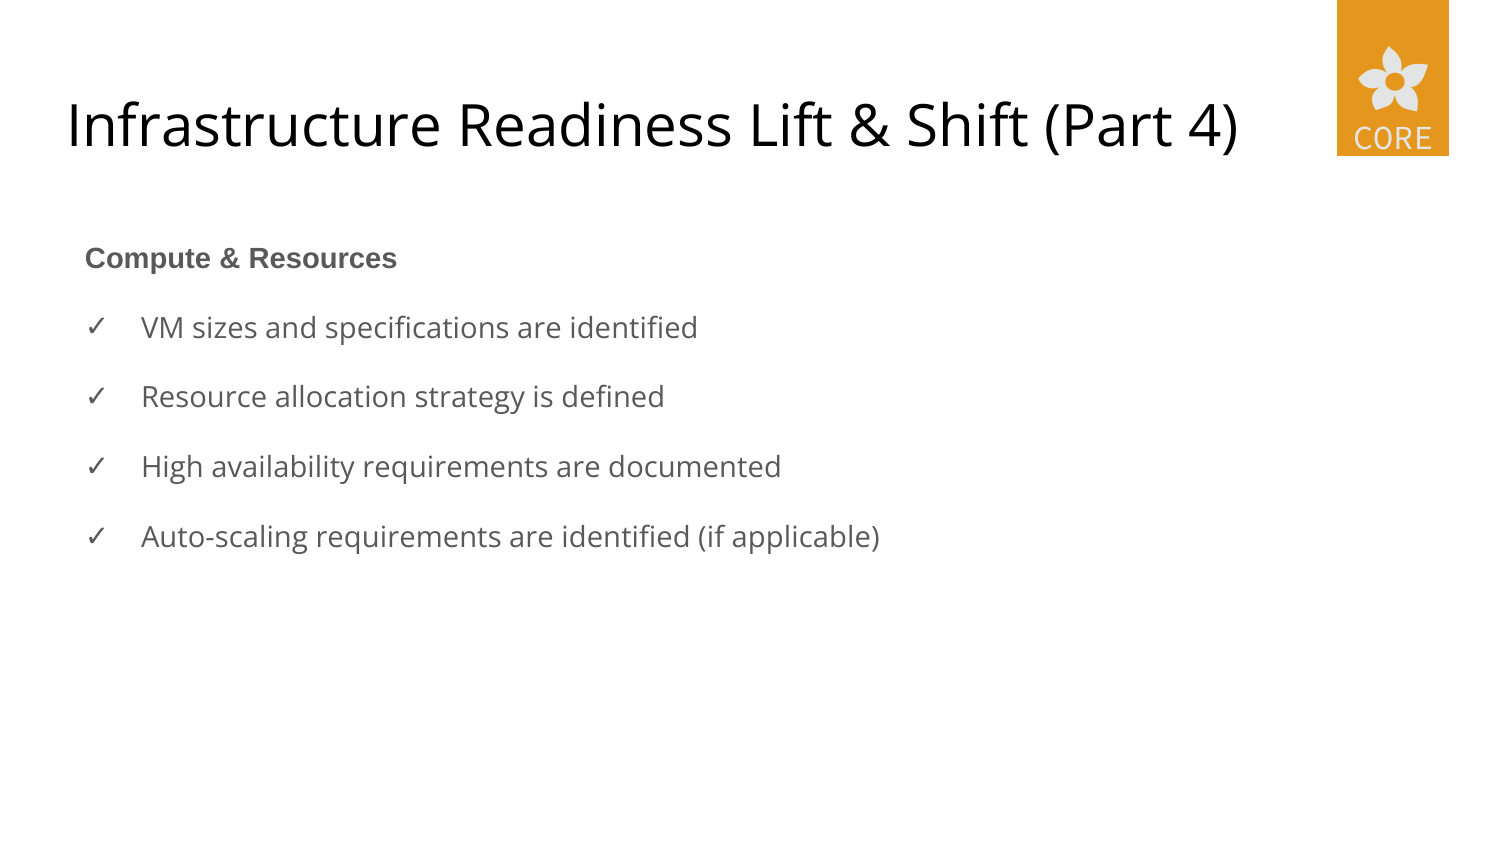

# Infrastructure Readiness Lift & Shift (Part 4)
Compute & Resources
VM sizes and specifications are identified
Resource allocation strategy is defined
High availability requirements are documented
Auto-scaling requirements are identified (if applicable)